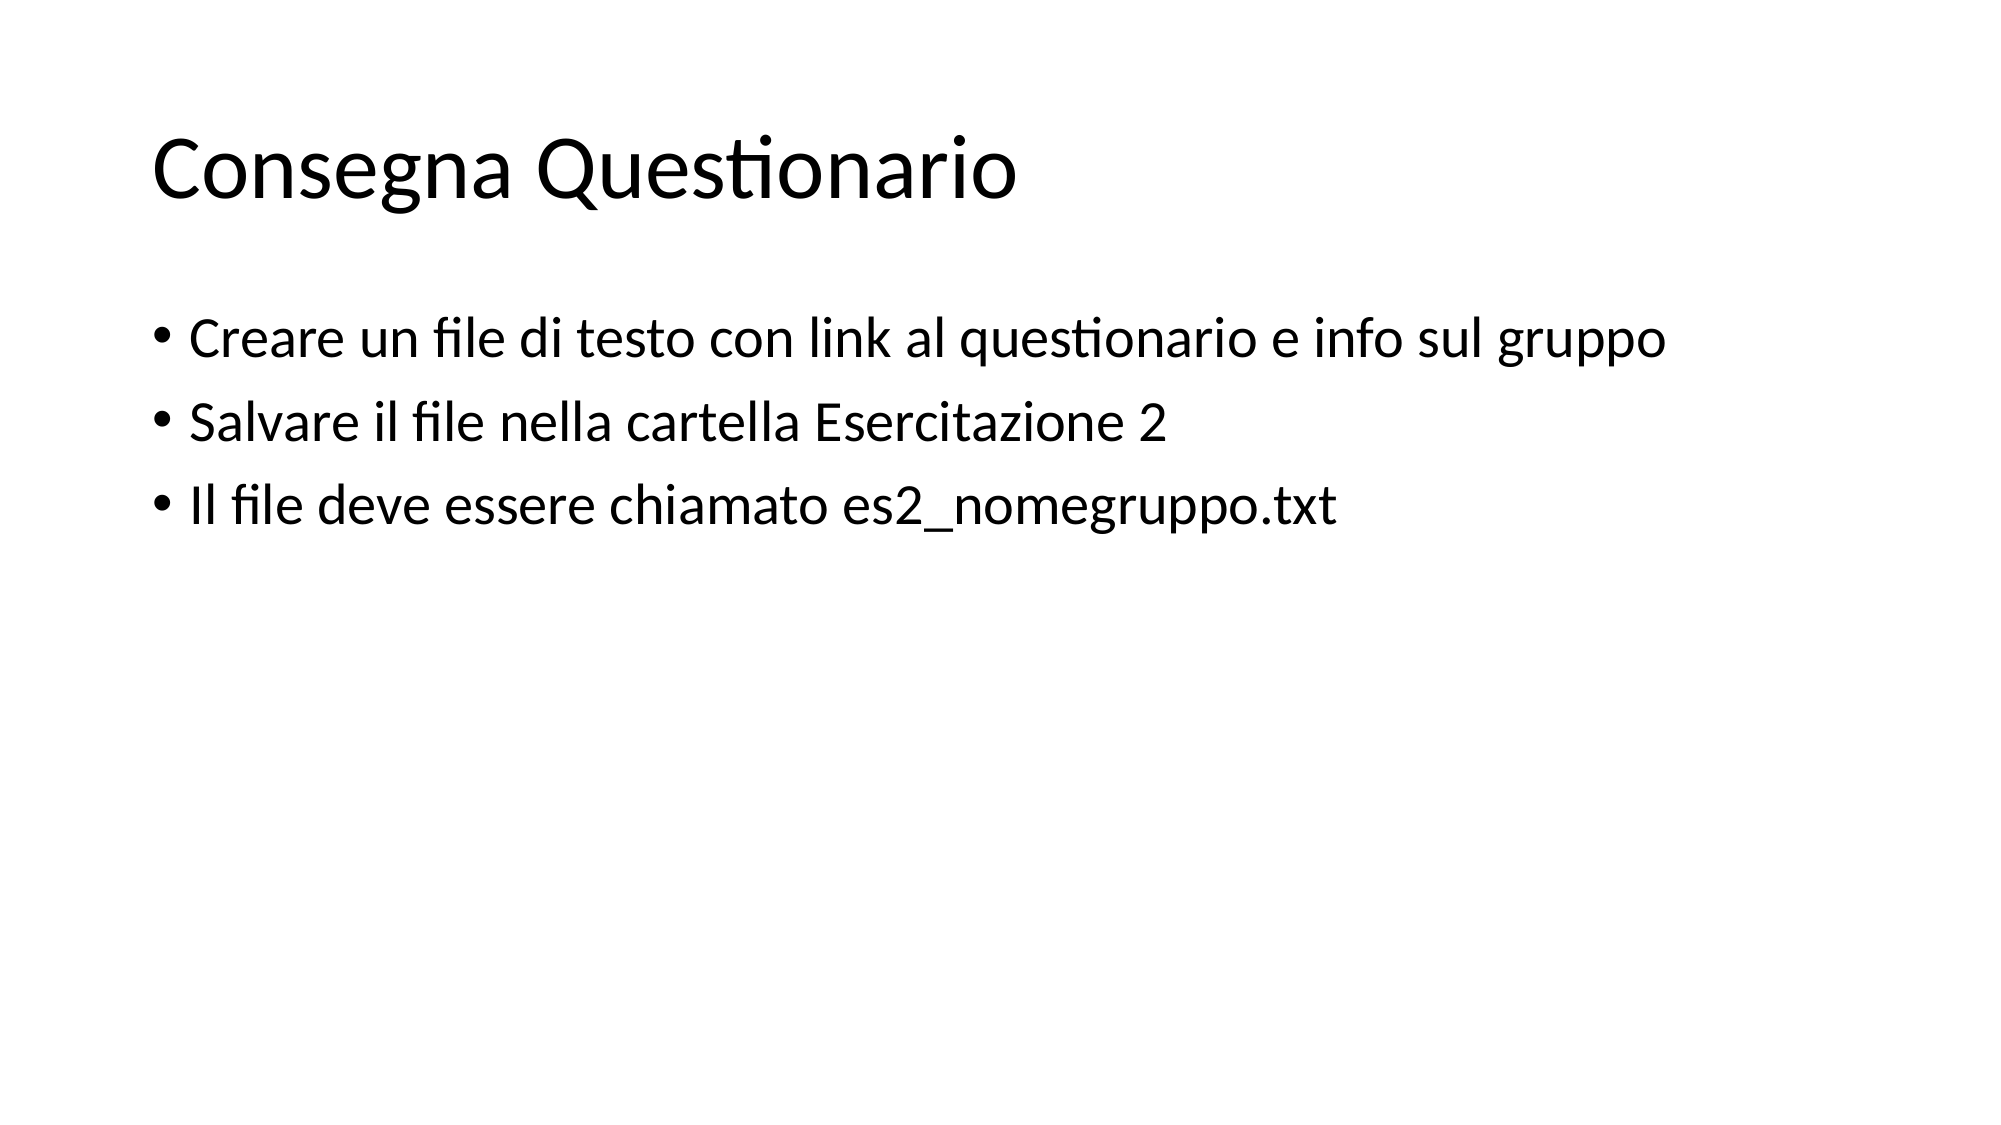

# Consegna Questionario
Creare un file di testo con link al questionario e info sul gruppo
Salvare il file nella cartella Esercitazione 2
Il file deve essere chiamato es2_nomegruppo.txt